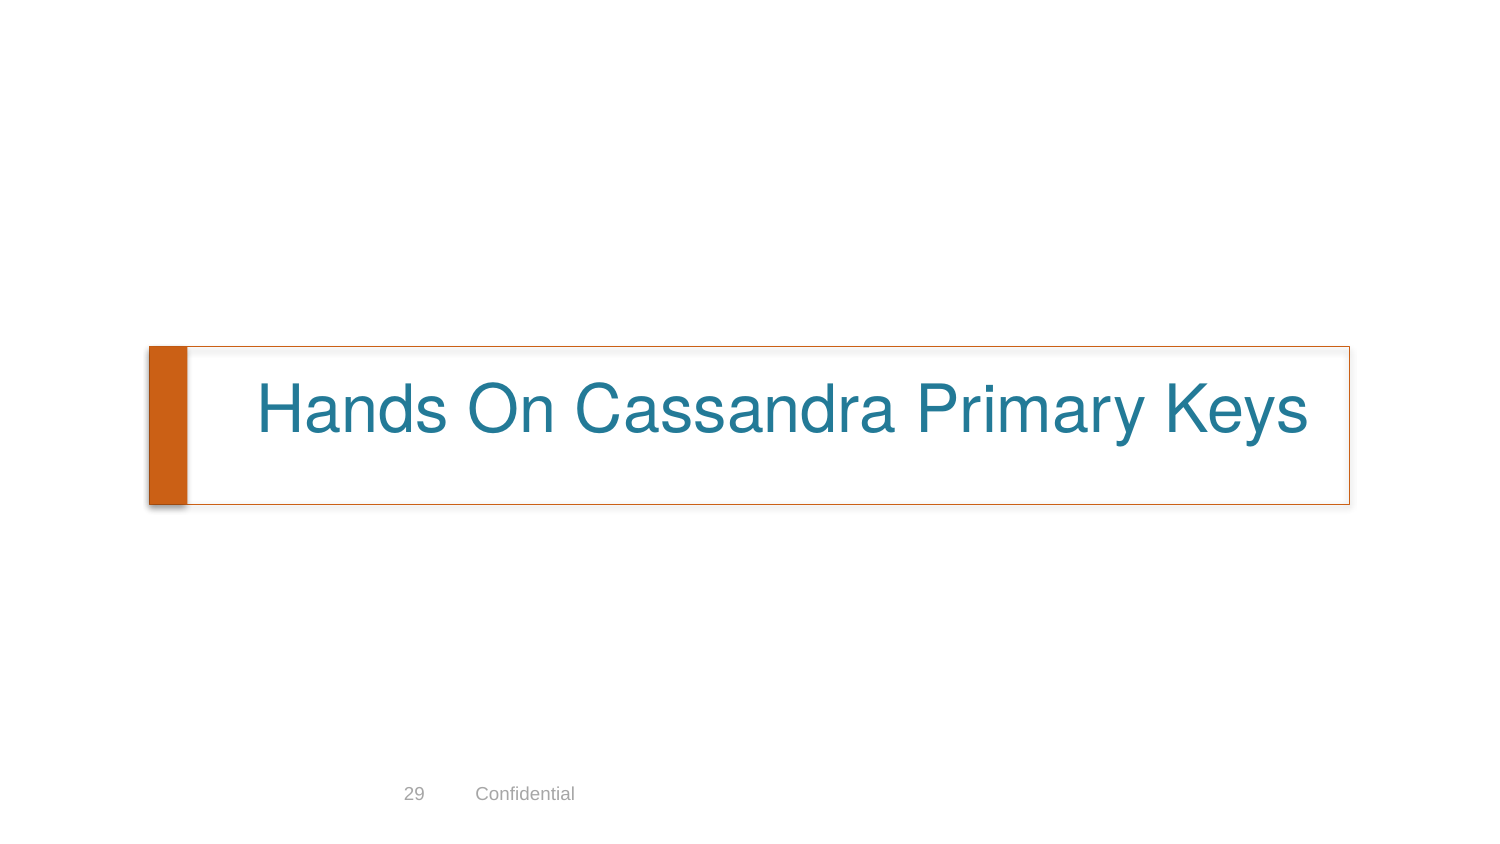

# Hands On Cassandra Primary Keys

29
Confidential